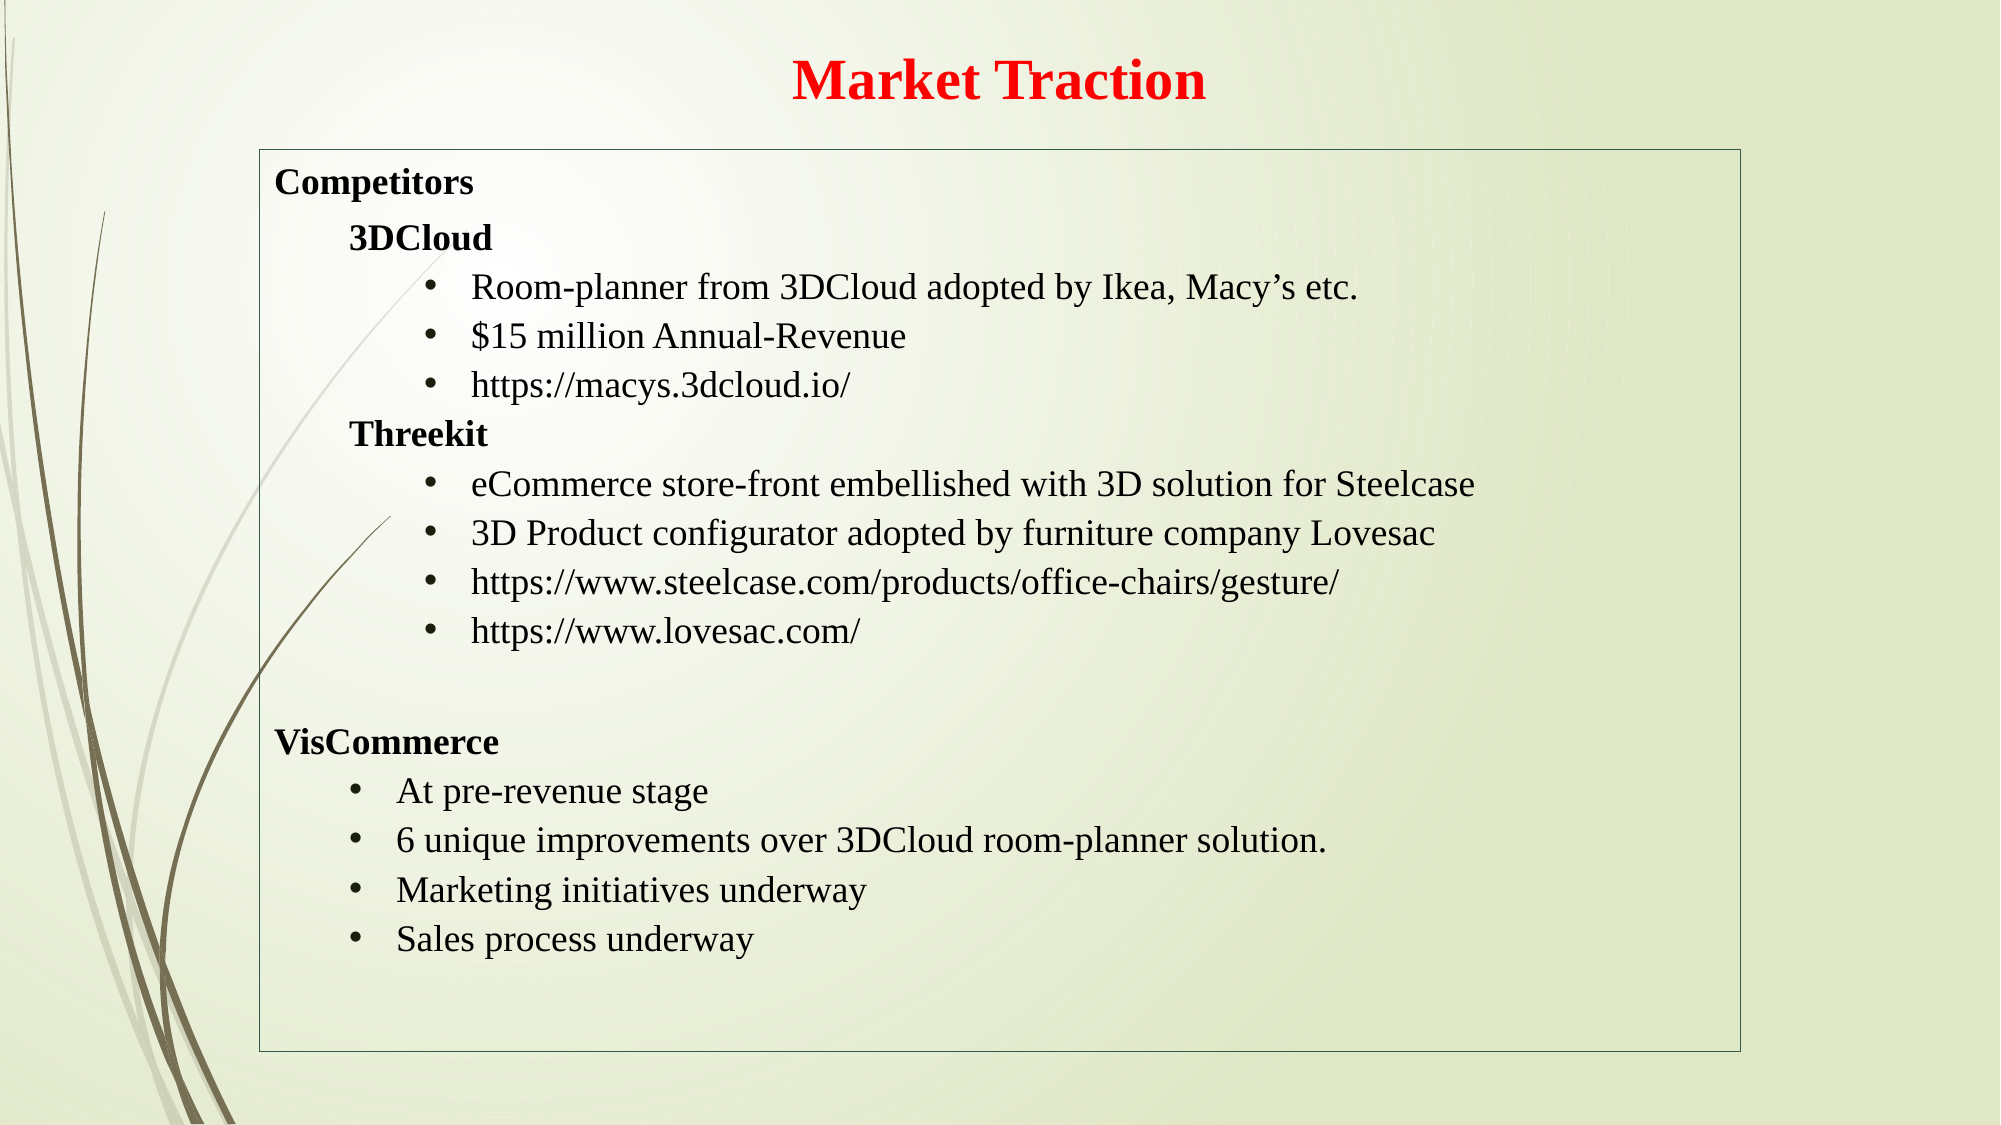

# Market Traction
Competitors
3DCloud
Room-planner from 3DCloud adopted by Ikea, Macy’s etc.
$15 million Annual-Revenue
https://macys.3dcloud.io/
Threekit
eCommerce store-front embellished with 3D solution for Steelcase
3D Product configurator adopted by furniture company Lovesac
https://www.steelcase.com/products/office-chairs/gesture/
https://www.lovesac.com/

VisCommerce
At pre-revenue stage
6 unique improvements over 3DCloud room-planner solution.
Marketing initiatives underway
Sales process underway